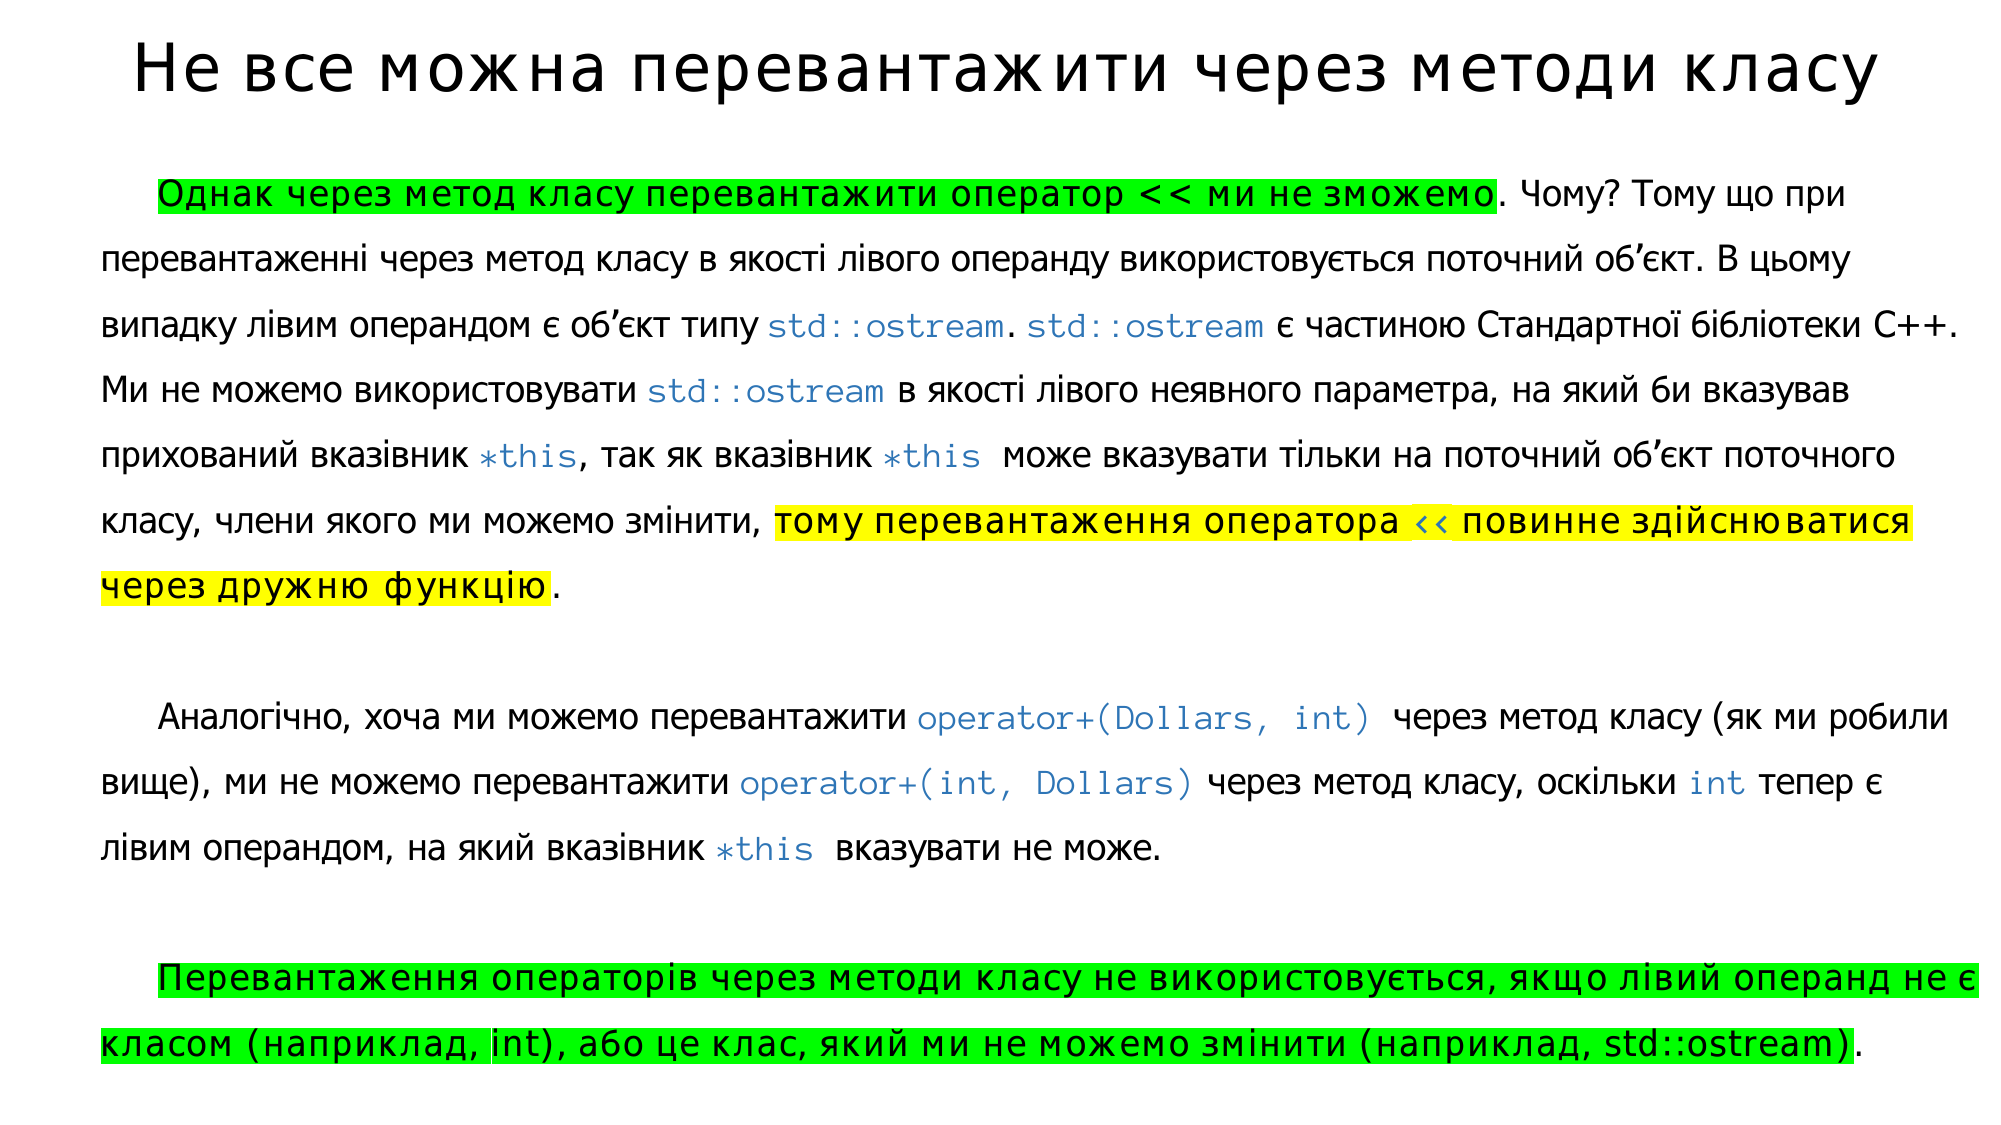

# Не все можна перевантажити через методи класу
Однак через метод класу перевантажити оператор << ми не зможемо. Чому? Тому що при перевантаженні через метод класу в якості лівого операнду використовується поточний об’єкт. В цьому випадку лівим операндом є об’єкт типу std::ostream. std::ostream є частиною Стандартної бібліотеки C++. Ми не можемо використовувати std::ostream в якості лівого неявного параметра, на який би вказував прихований вказівник *this, так як вказівник *this може вказувати тільки на поточний об’єкт поточного класу, члени якого ми можемо змінити, тому перевантаження оператора << повинне здійснюватися через дружню функцію.

Аналогічно, хоча ми можемо перевантажити operator+(Dollars, int) через метод класу (як ми робили вище), ми не можемо перевантажити operator+(int, Dollars) через метод класу, оскільки int тепер є лівим операндом, на який вказівник *this вказувати не може.

Перевантаження операторів через методи класу не використовується, якщо лівий операнд не є класом (наприклад, int), або це клас, який ми не можемо змінити (наприклад, std::ostream).